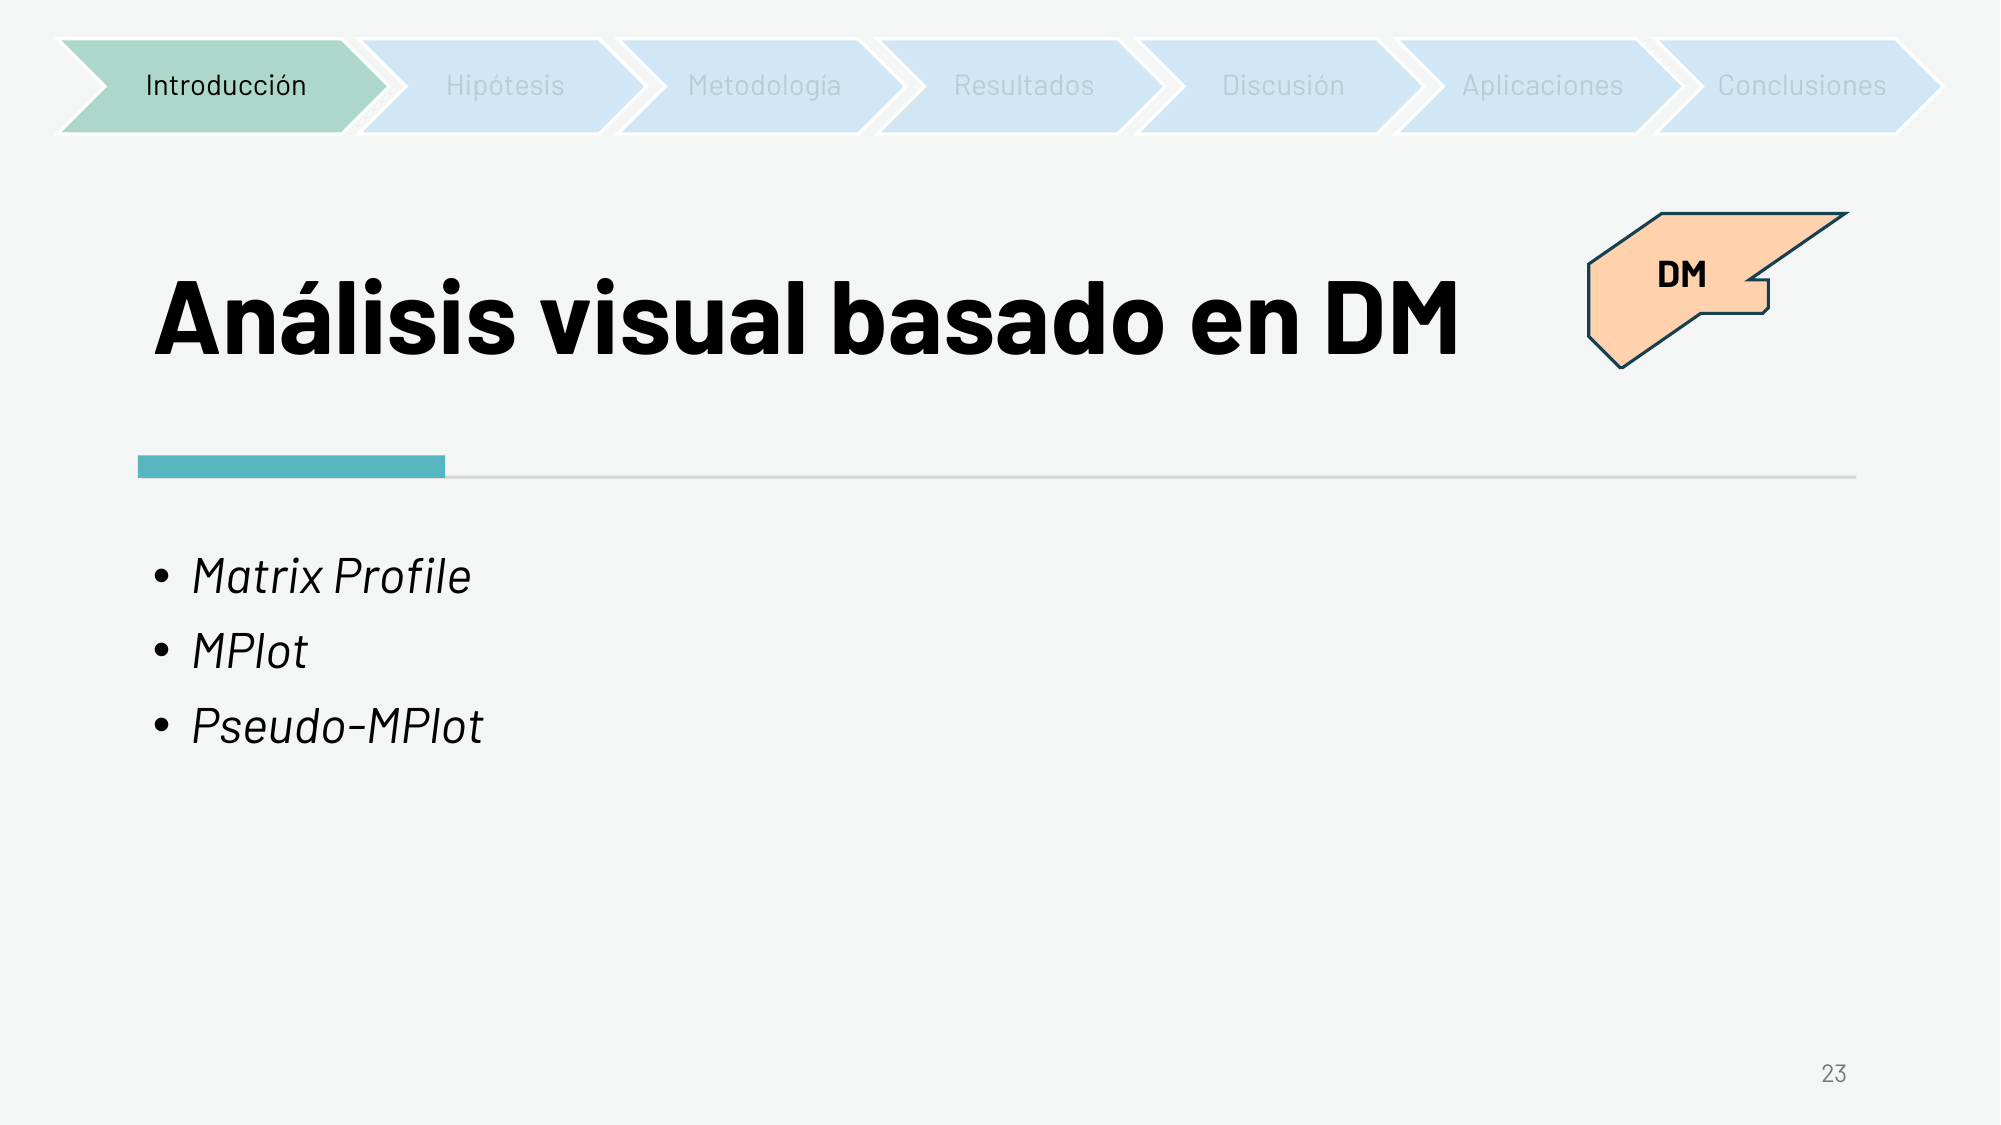

Introducción
Hipótesis
Metodología
Resultados
Discusión
Aplicaciones
Conclusiones
# Análisis visual basado en DM

DM

Matrix Profile
MPlot
Pseudo-MPlot
23